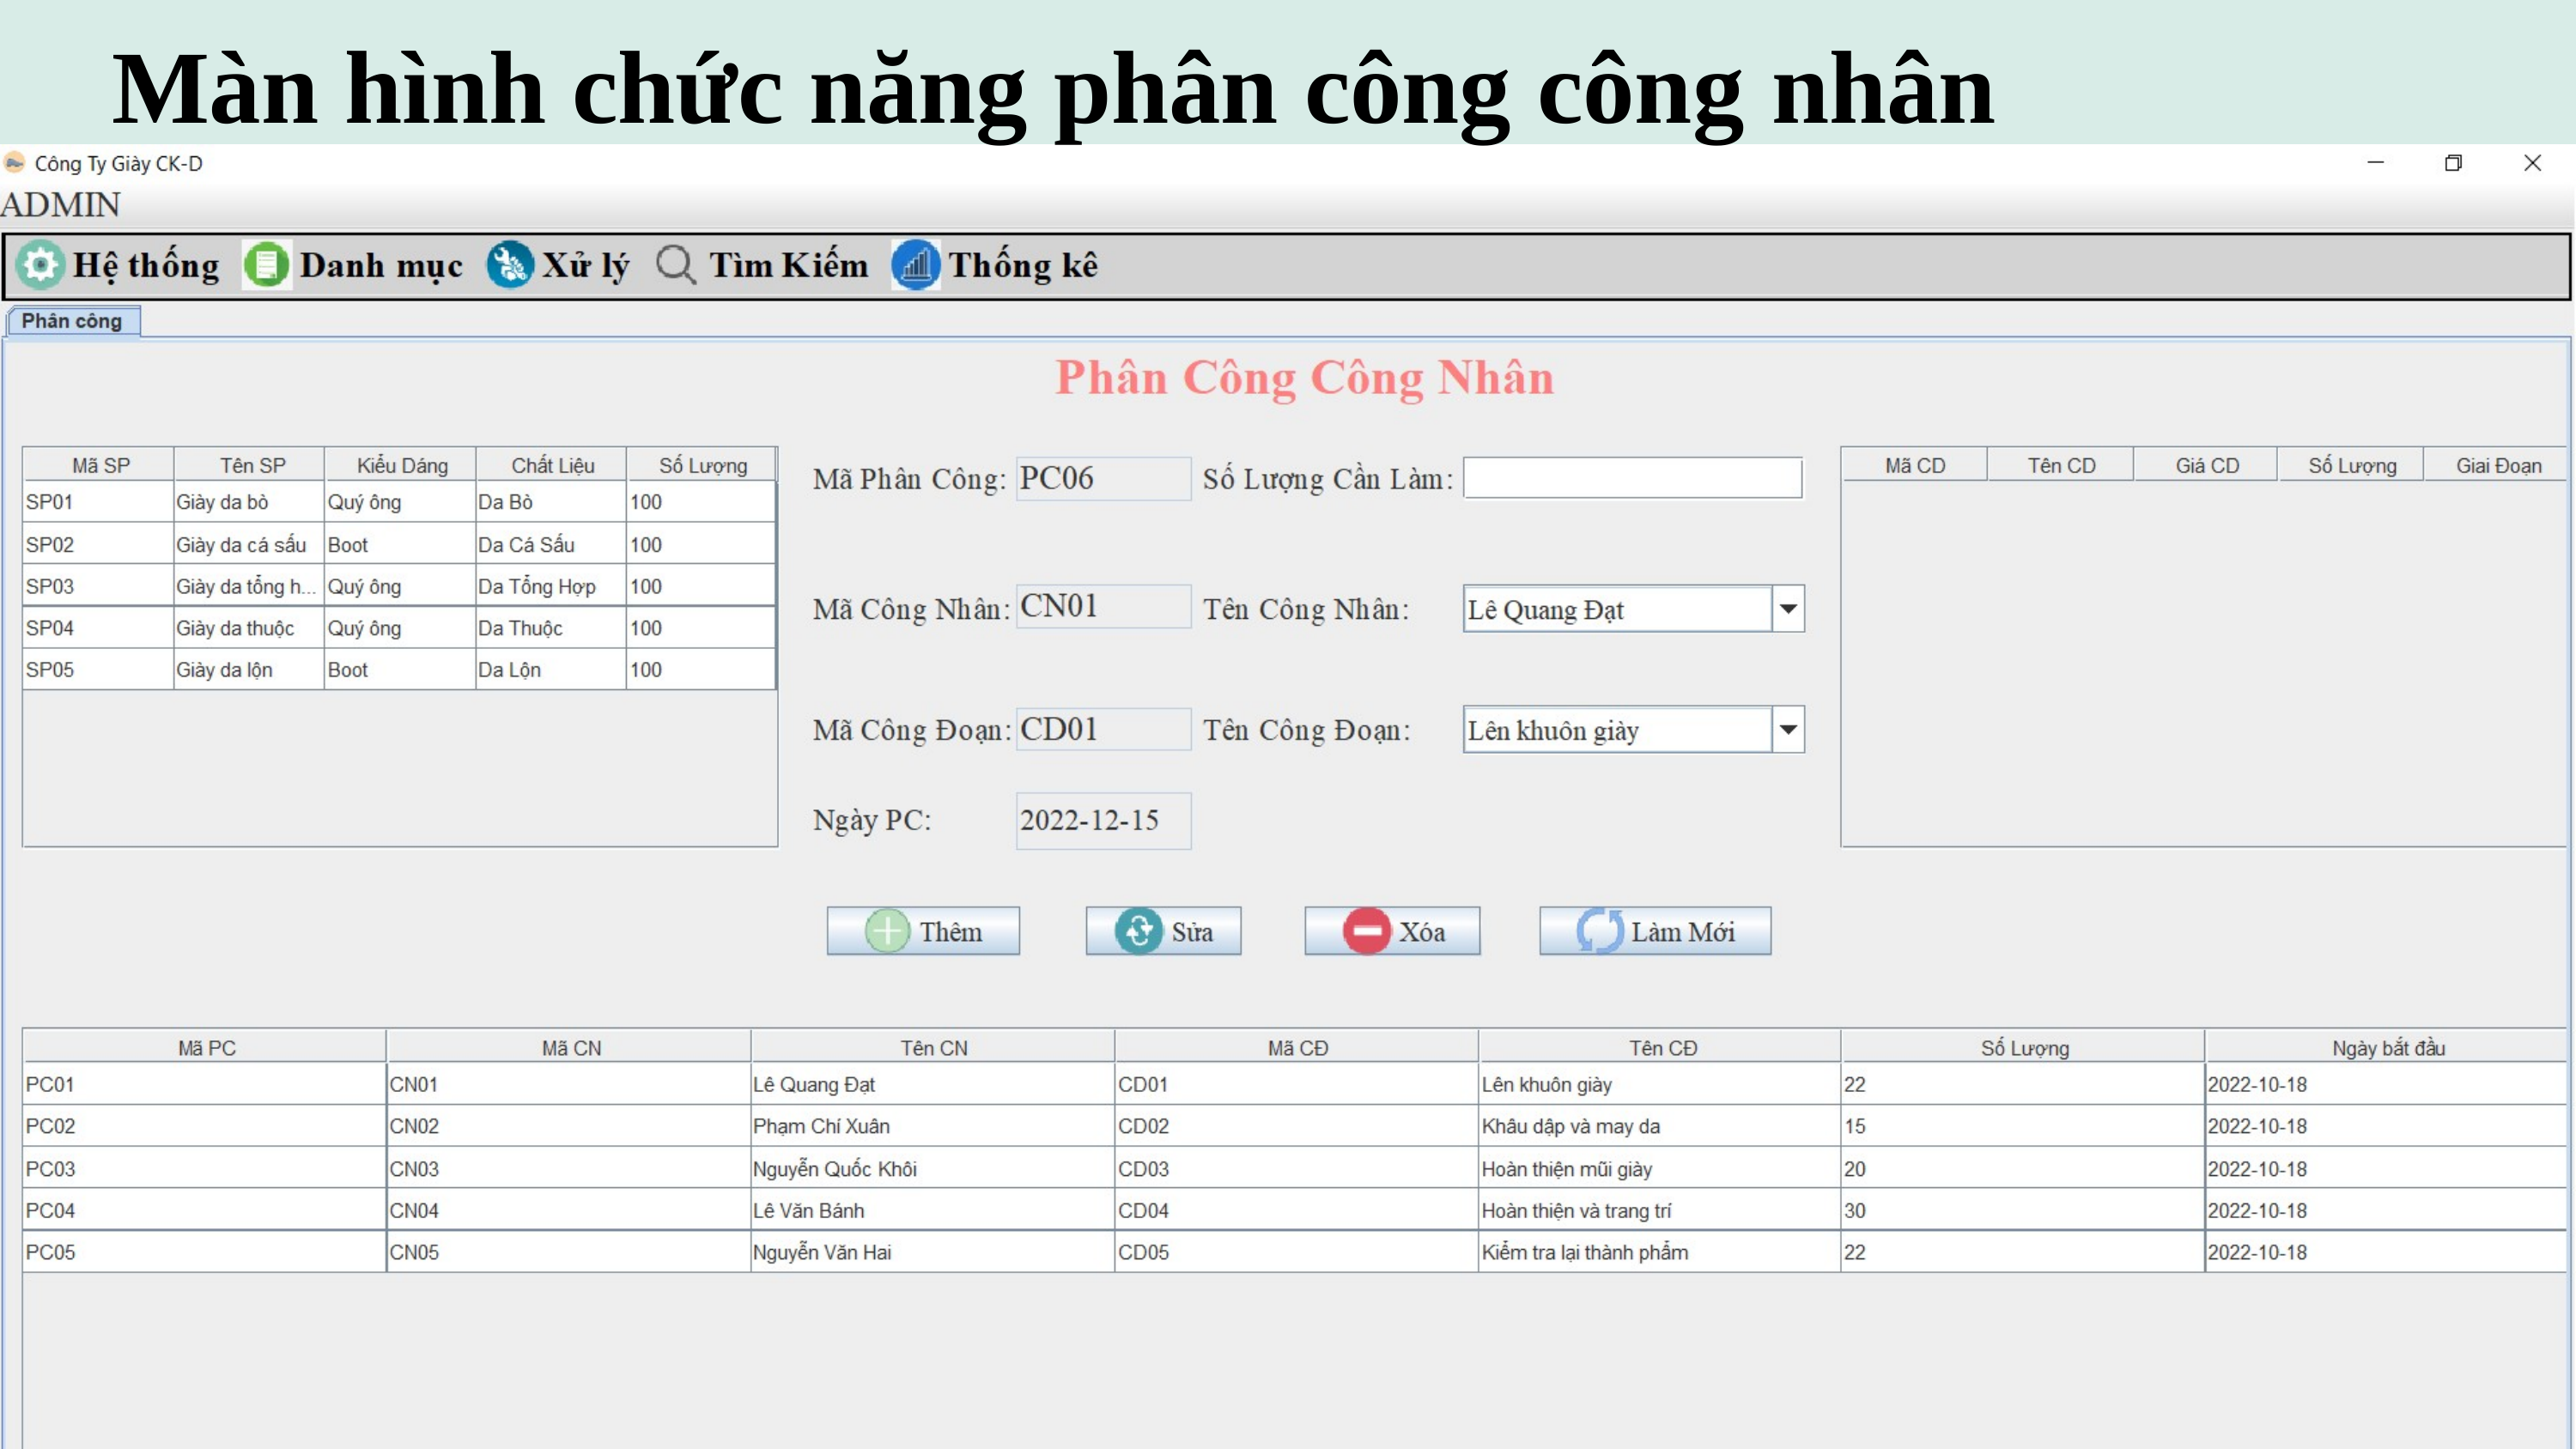

# Màn hình chức năng phân công công nhân